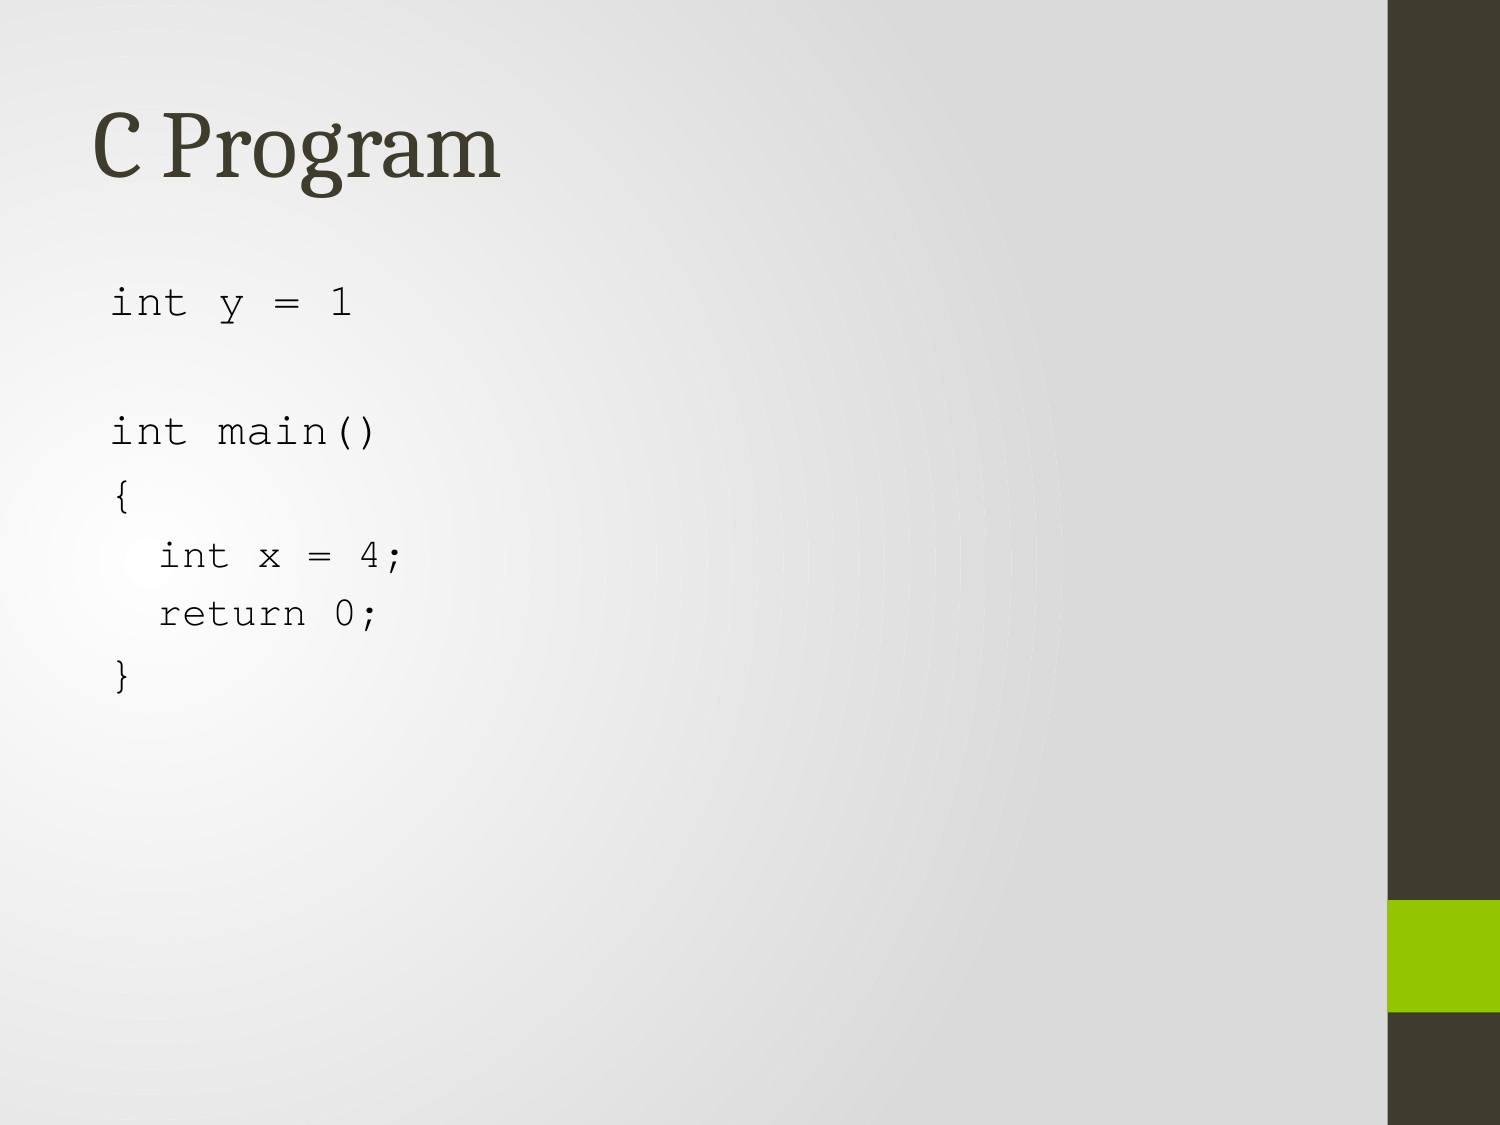

# C Program
int y = 1

int main()
{
int x = 4;
return 0;
}